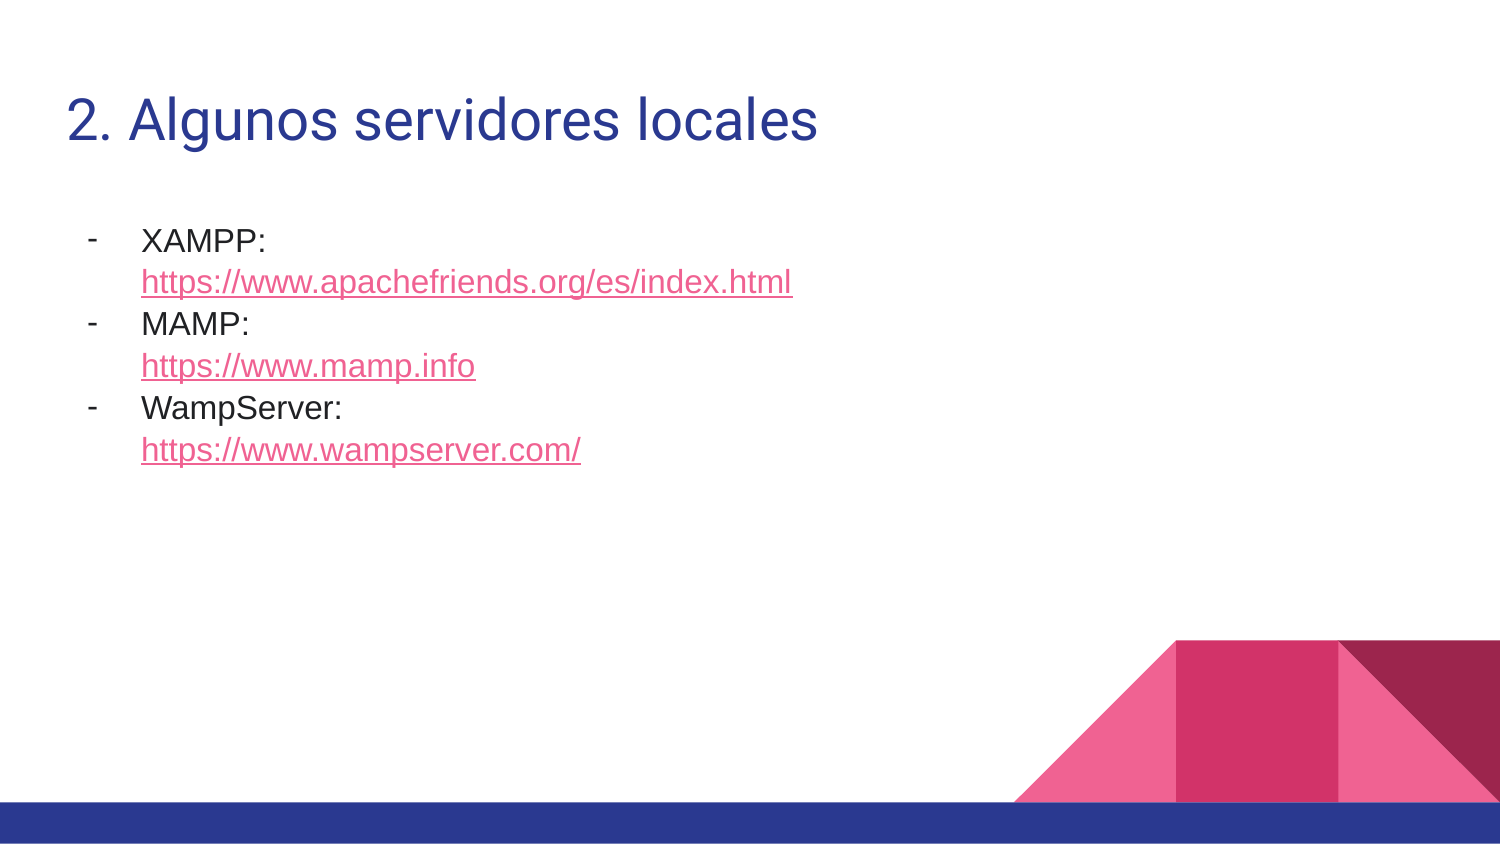

# 2. Algunos servidores locales
XAMPP:
https://www.apachefriends.org/es/index.html
MAMP:
https://www.mamp.info
WampServer:
https://www.wampserver.com/